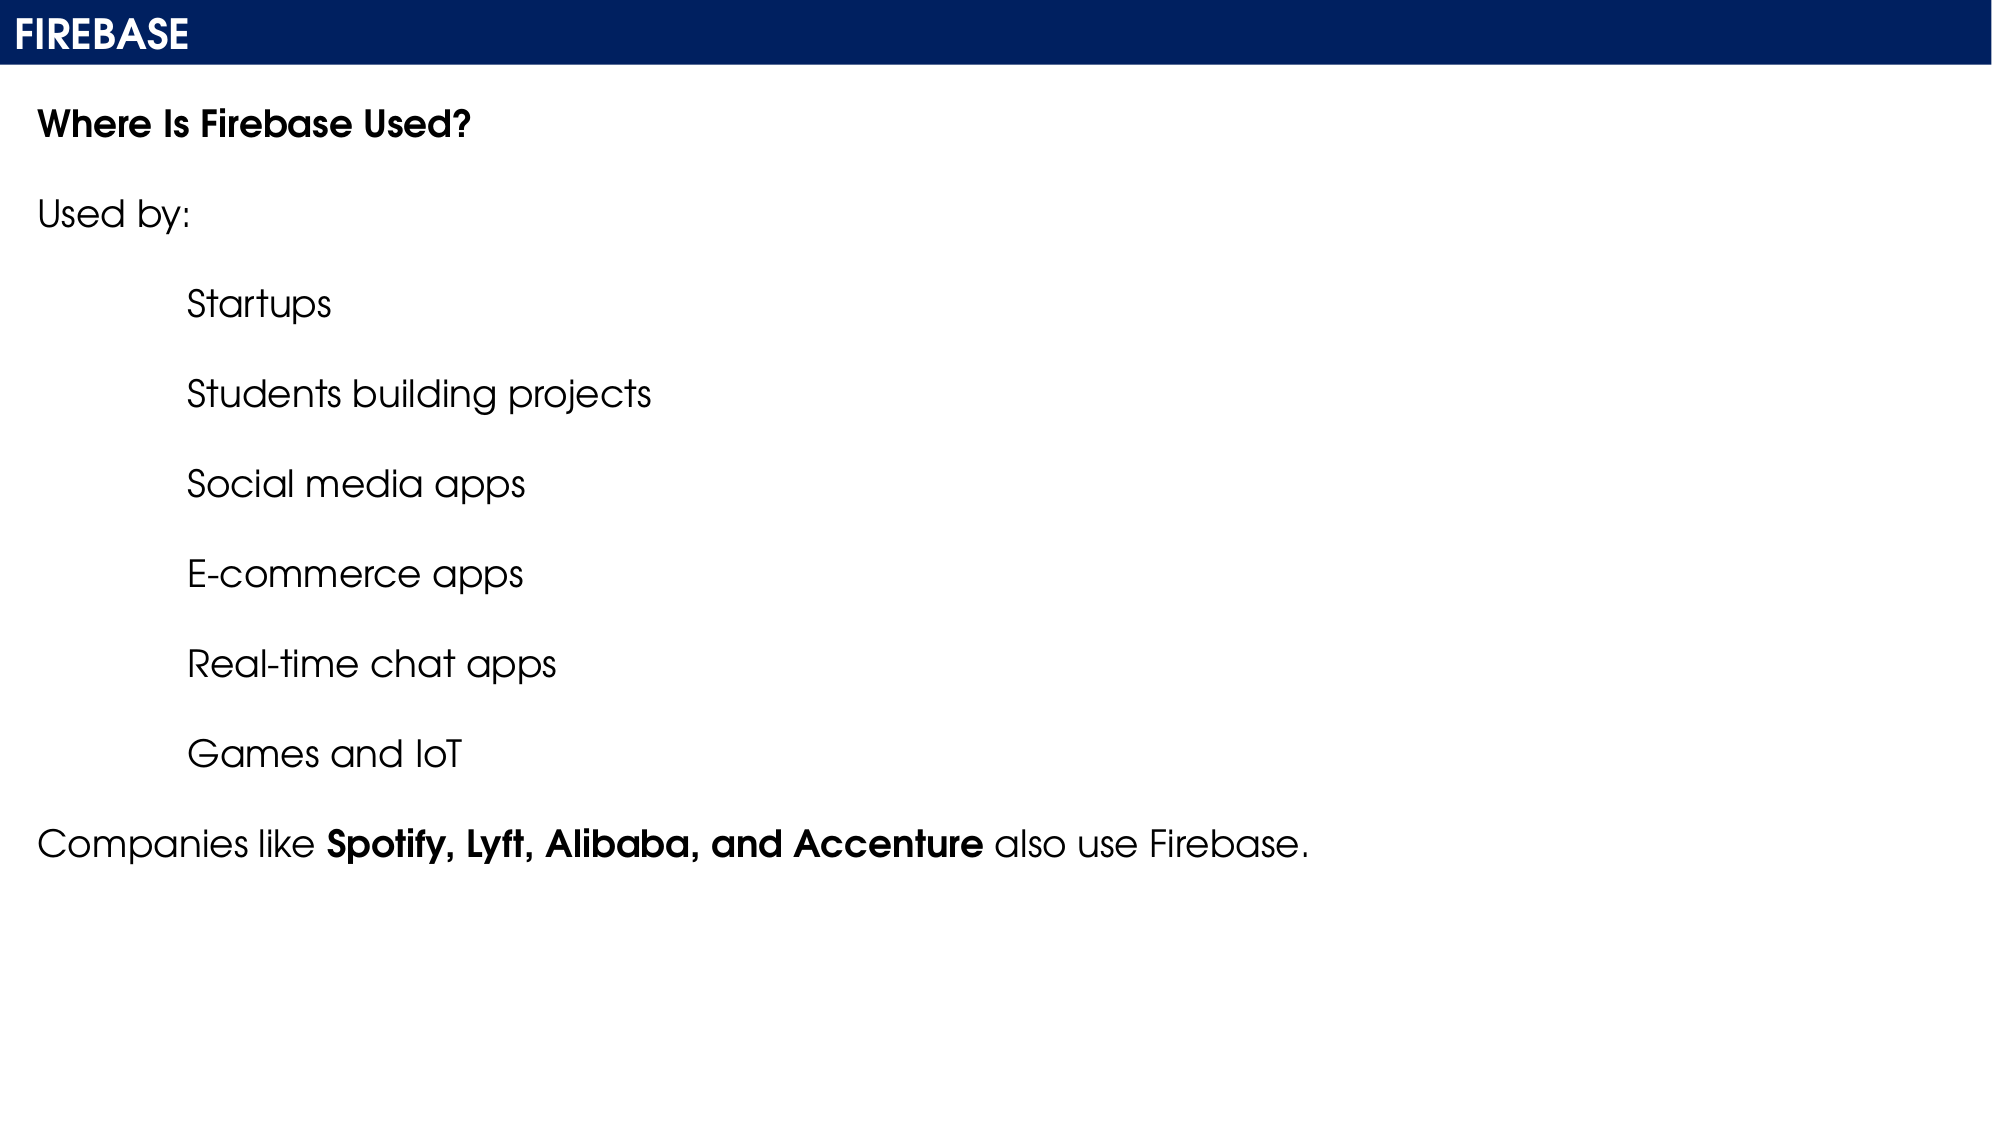

FIREBASE
Where Is Firebase Used?

Used by:

	Startups
	Students building projects
	Social media apps
	E-commerce apps
	Real-time chat apps
	Games and IoT

Companies like Spotify, Lyft, Alibaba, and Accenture also use Firebase.